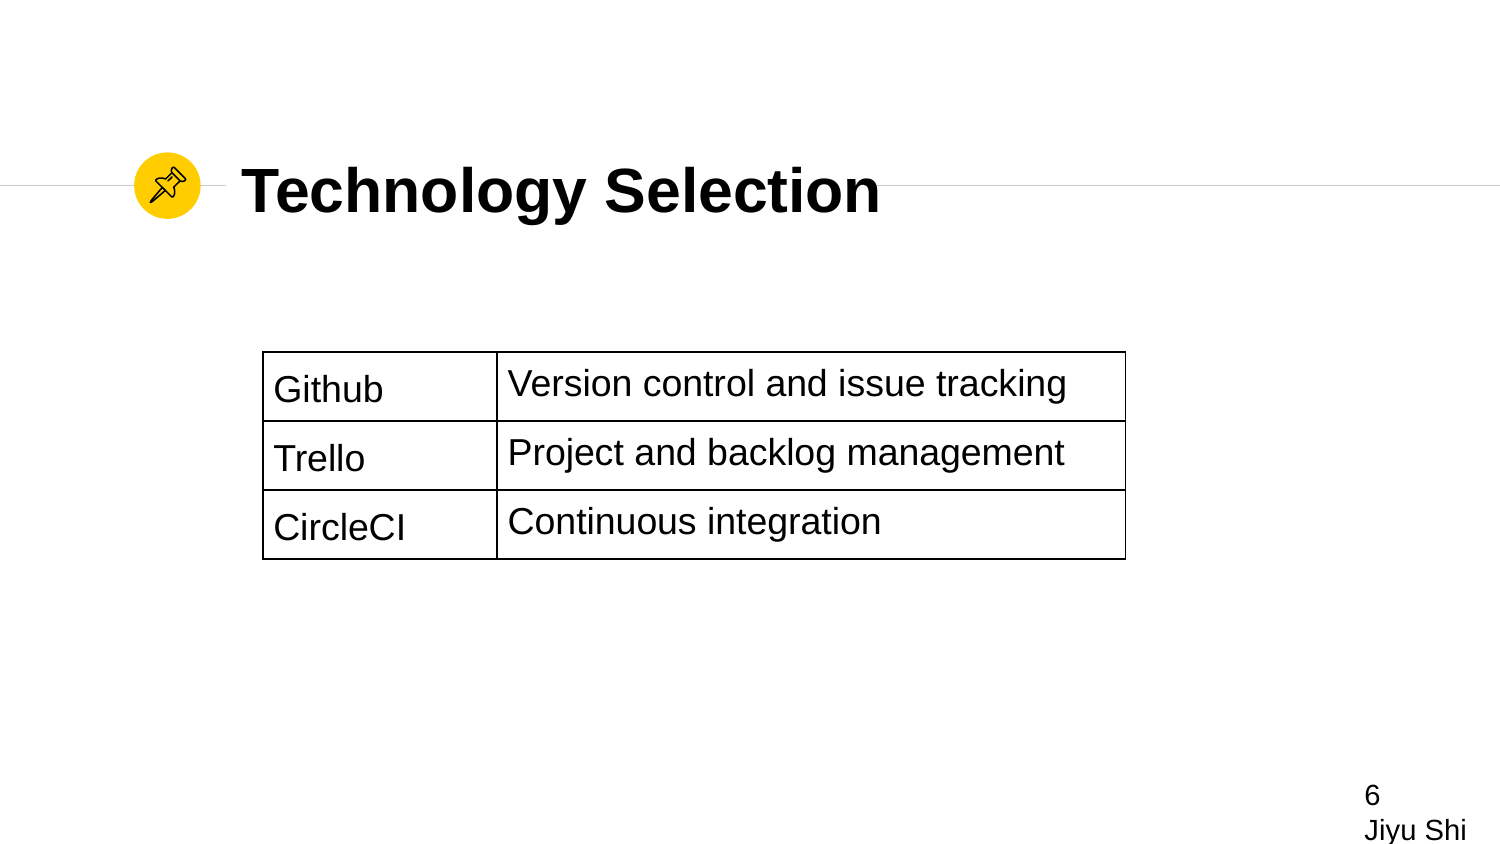

# Technology Selection

| Github | Version control and issue tracking |
| --- | --- |
| Trello | Project and backlog management |
| CircleCI | Continuous integration |
6
Jiyu Shi